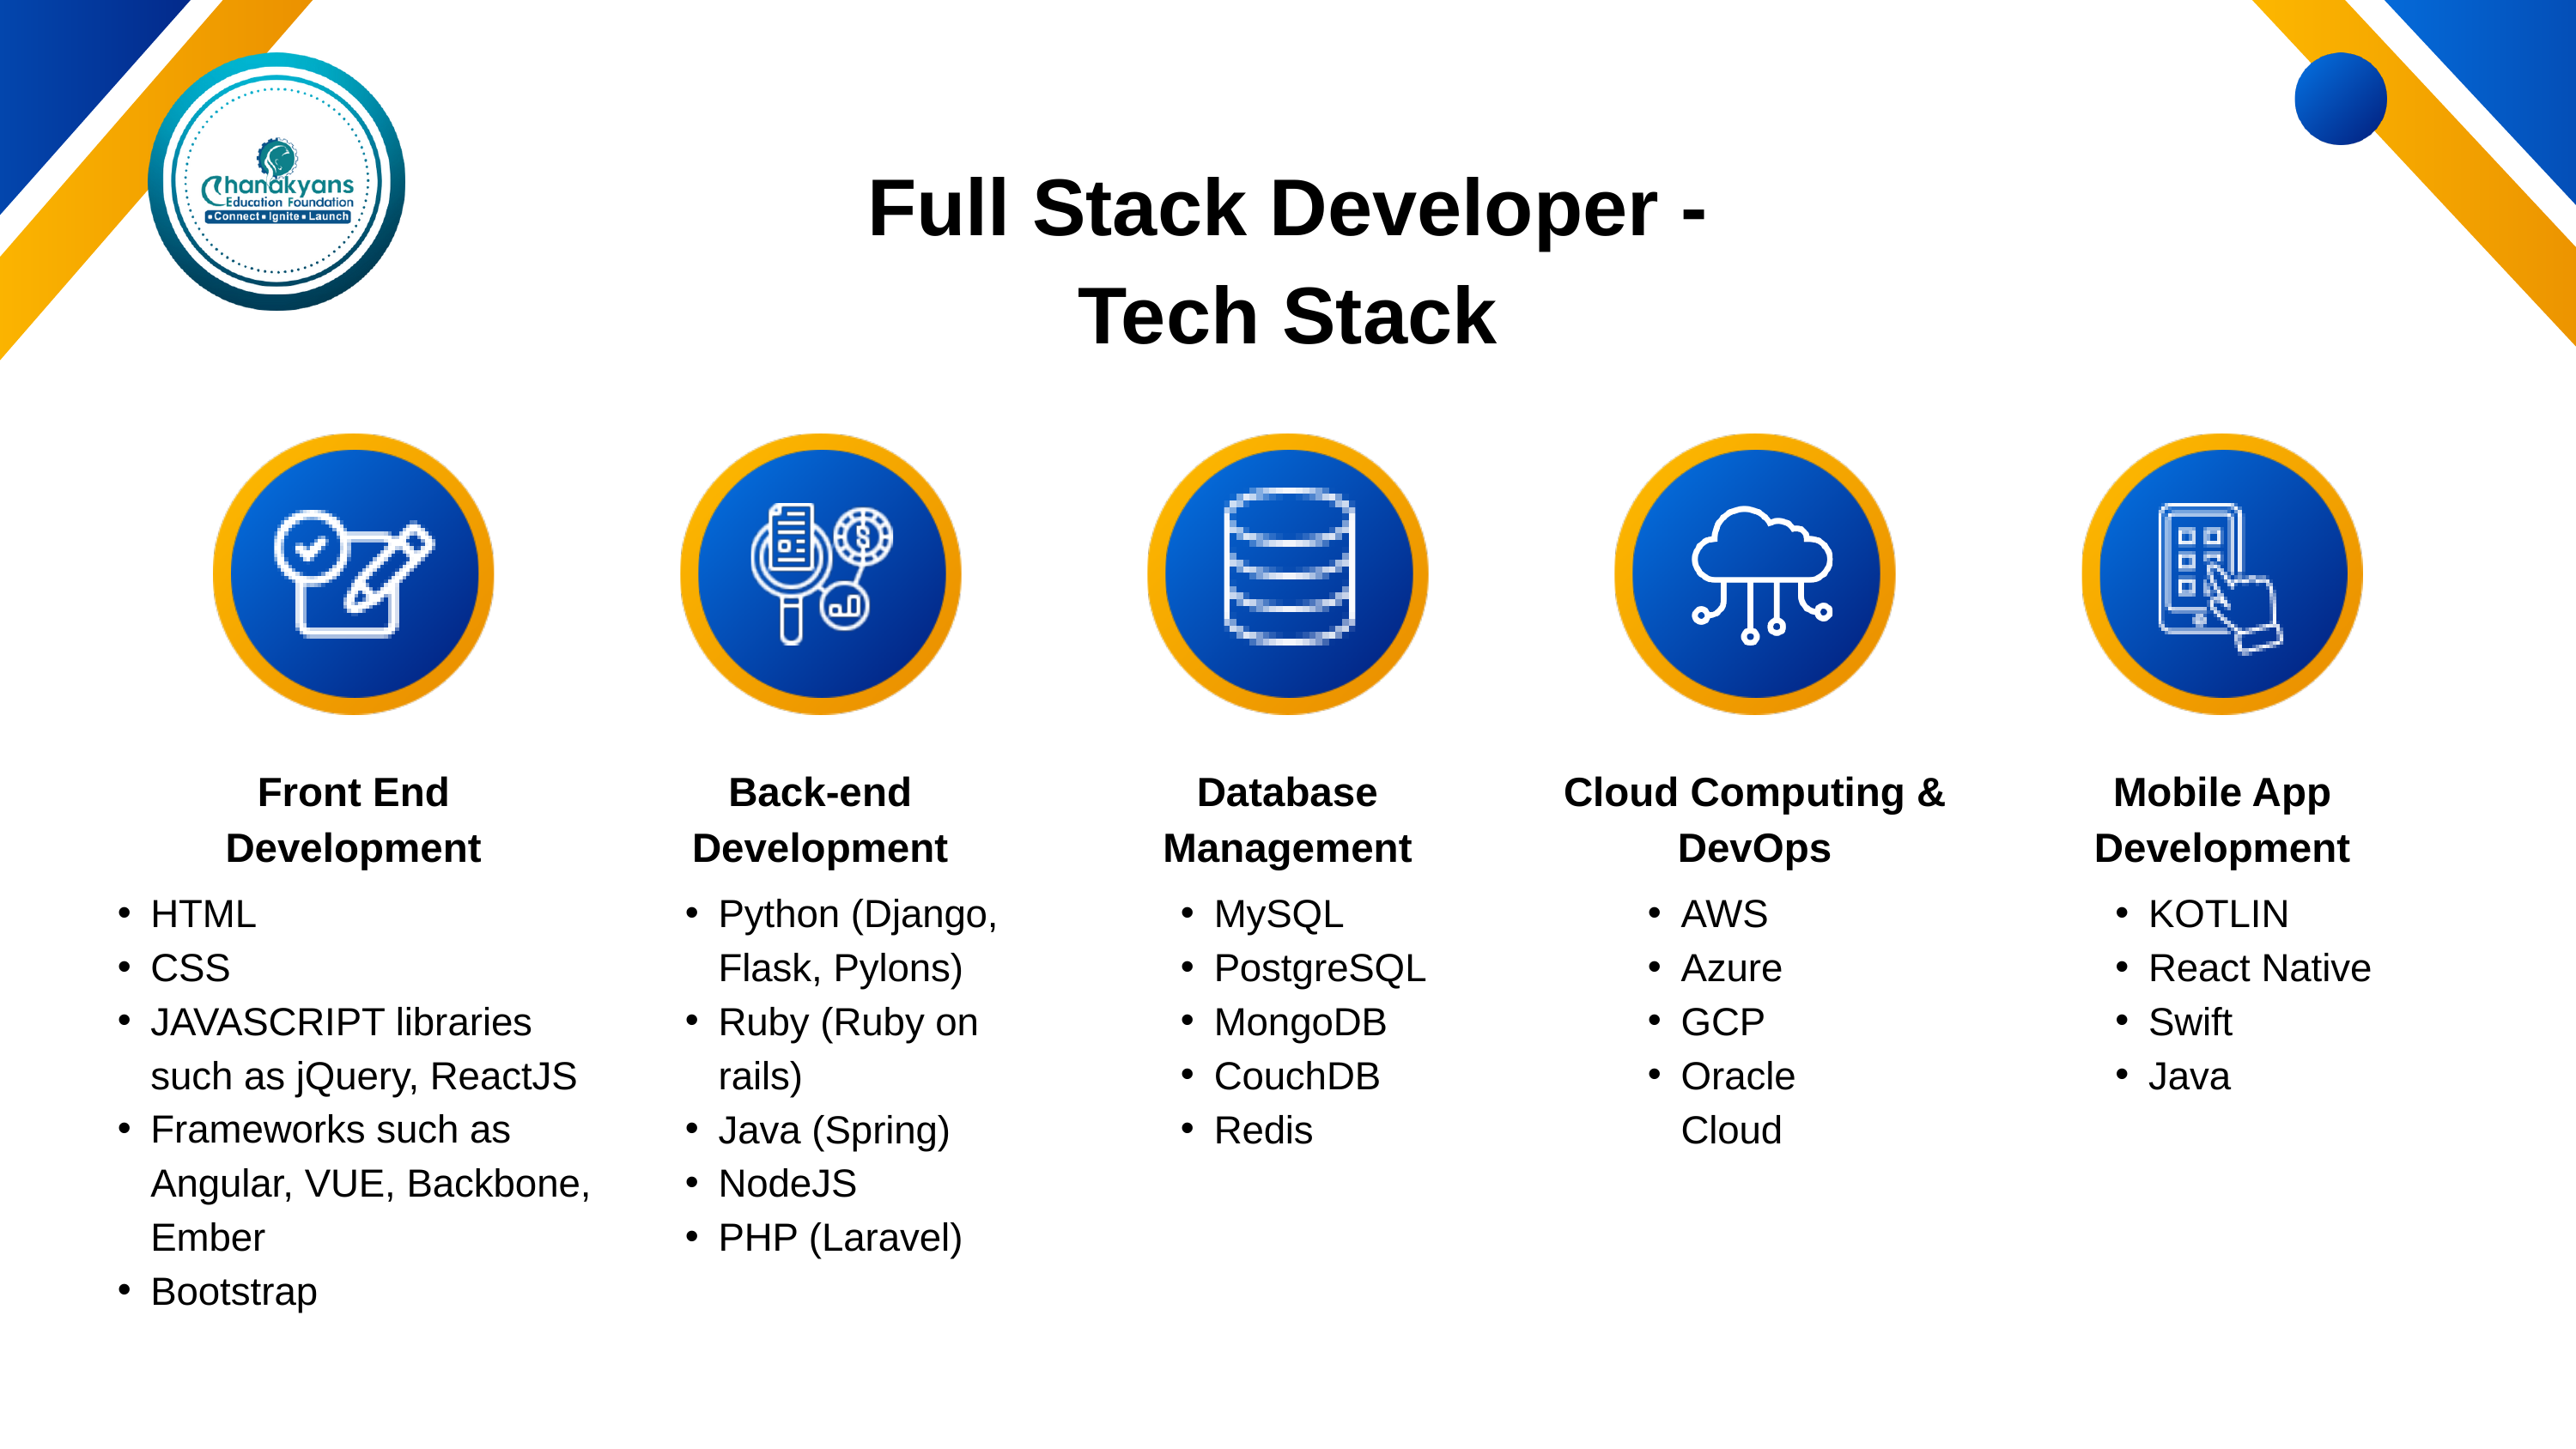

Full Stack Developer - Tech Stack

Front End Development
Back-end Development
Database Management
Cloud Computing & DevOps
Mobile App Development
HTML
CSS
JAVASCRIPT libraries such as jQuery, ReactJS
Frameworks such as Angular, VUE, Backbone, Ember
Bootstrap
Python (Django, Flask, Pylons)
Ruby (Ruby on rails)
Java (Spring)
NodeJS
PHP (Laravel)
MySQL
PostgreSQL
MongoDB
CouchDB
Redis
AWS
Azure
GCP
Oracle Cloud
KOTLIN
React Native
Swift
Java